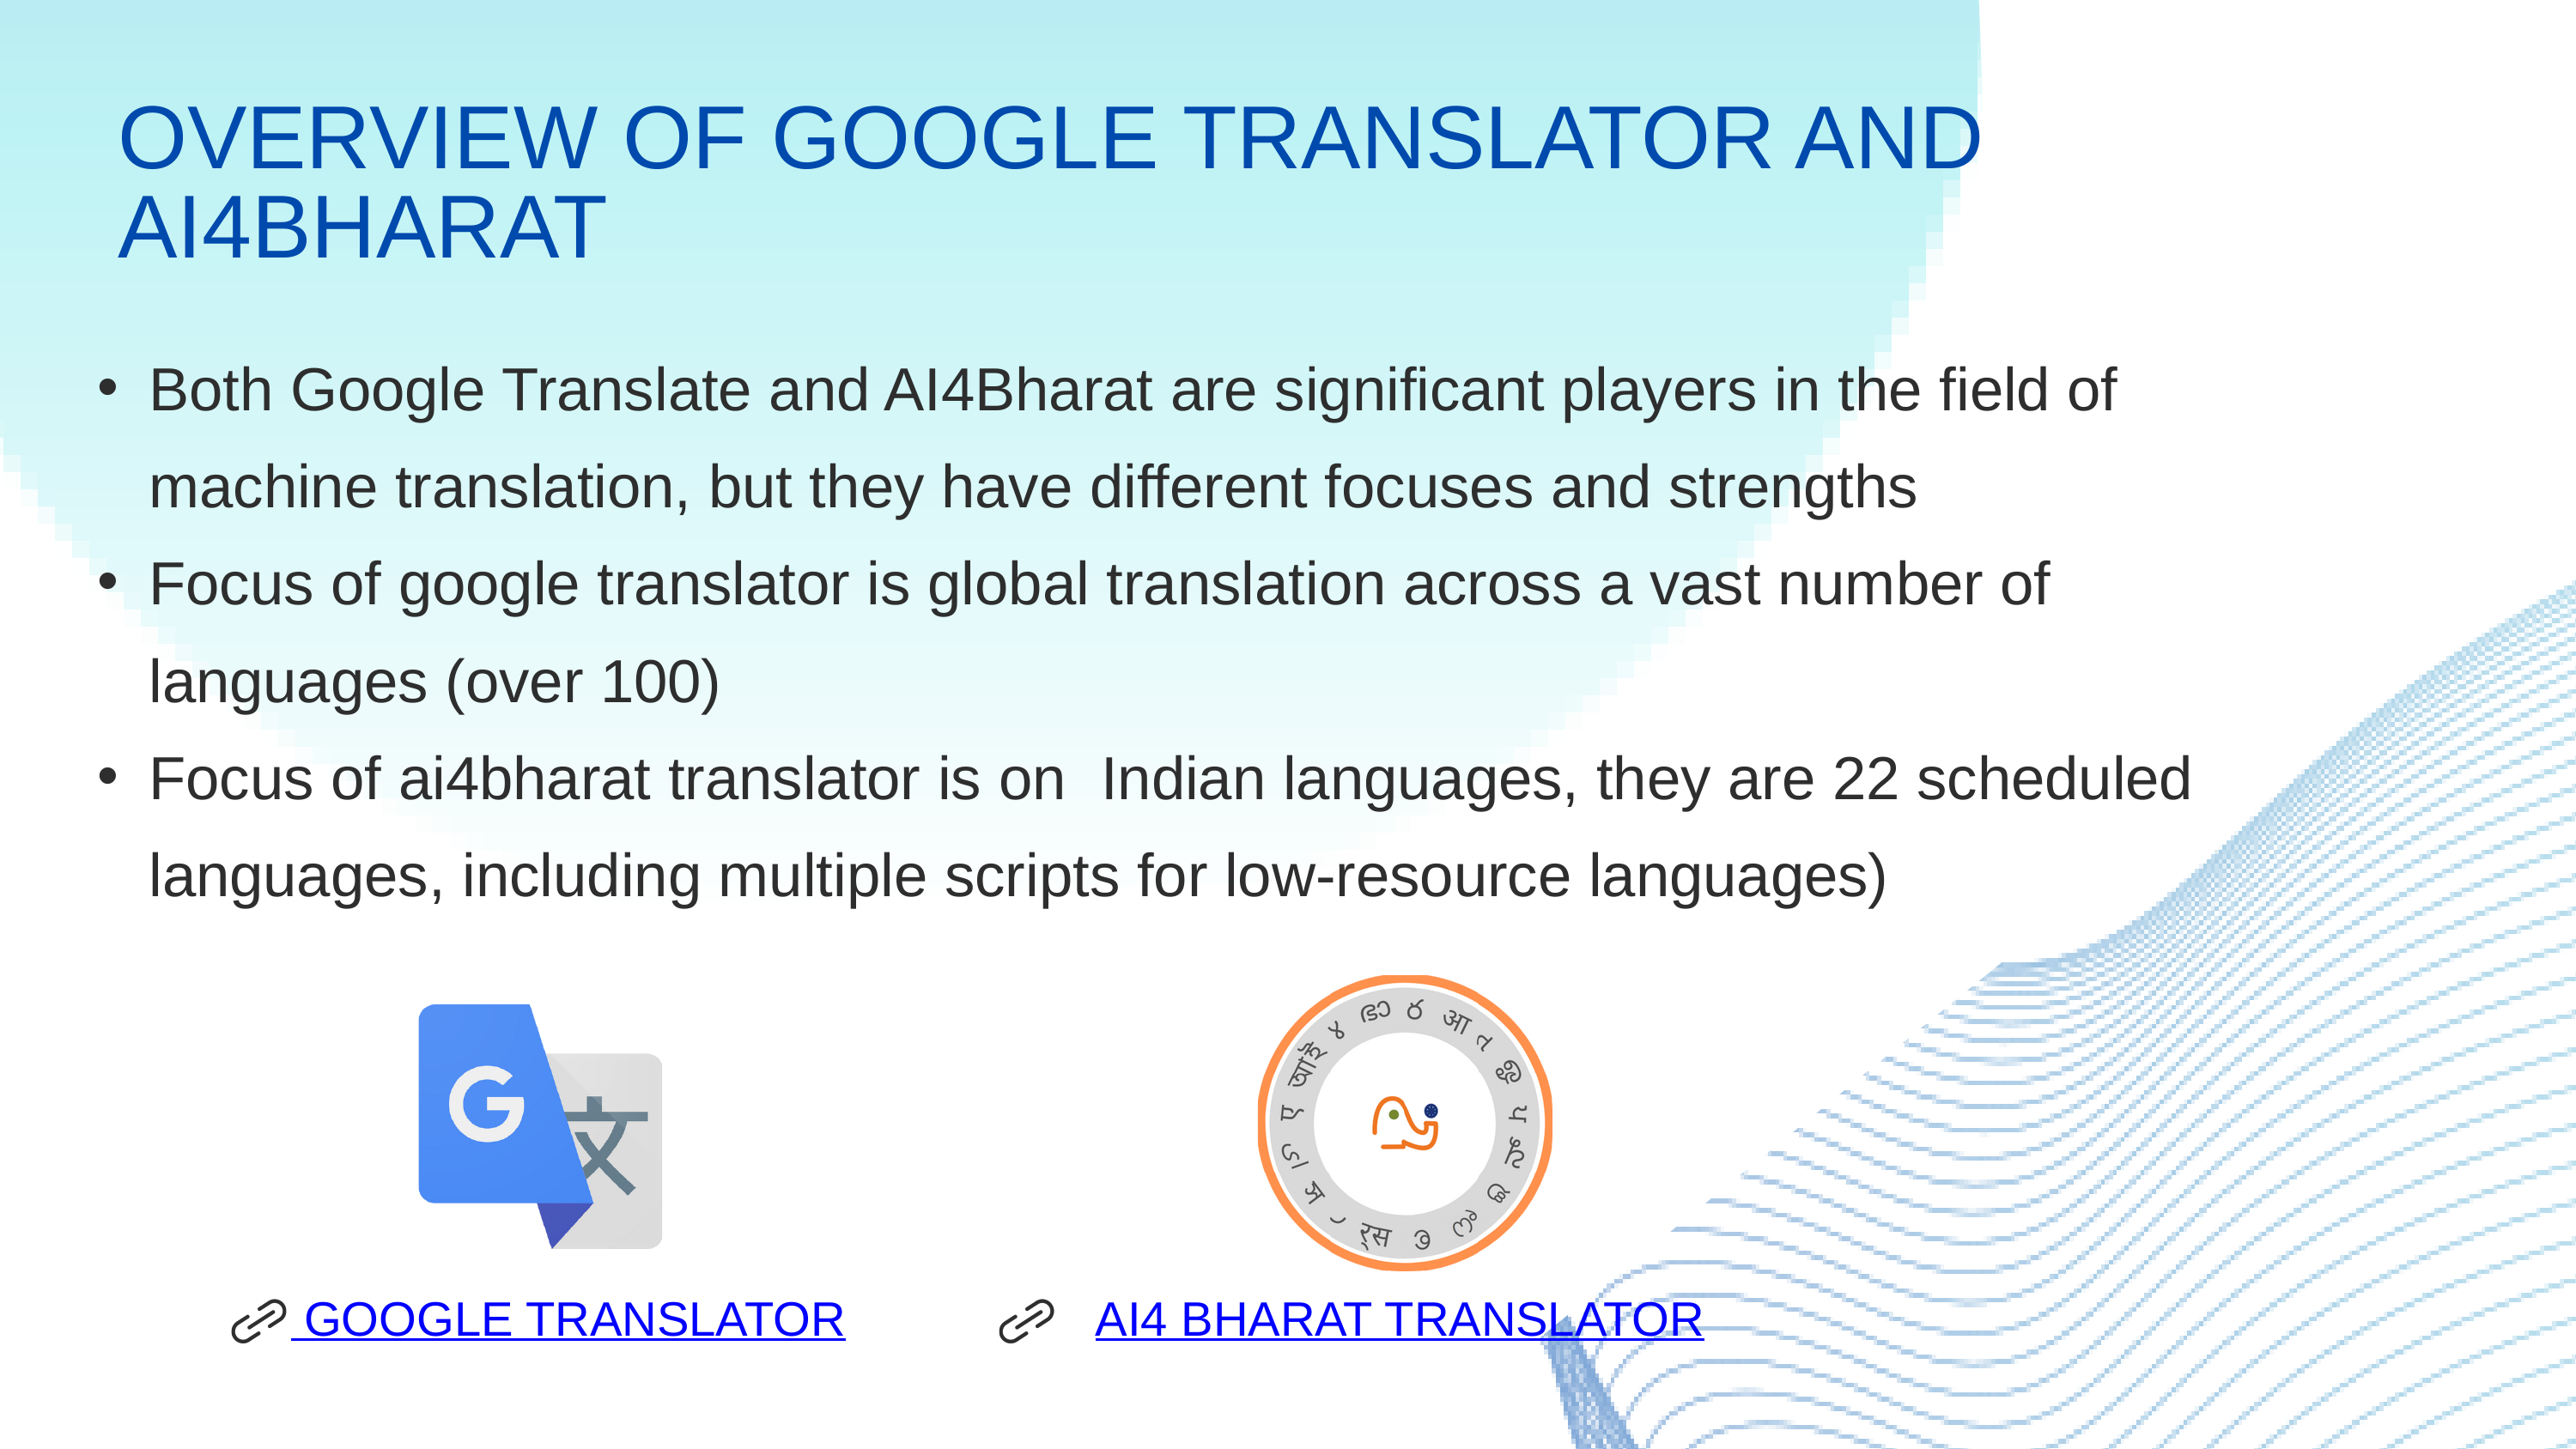

OVERVIEW OF GOOGLE TRANSLATOR AND AI4BHARAT
Both Google Translate and AI4Bharat are significant players in the field of machine translation, but they have different focuses and strengths
Focus of google translator is global translation across a vast number of languages (over 100)
Focus of ai4bharat translator is on  Indian languages, they are 22 scheduled languages, including multiple scripts for low-resource languages)

AI4 BHARAT TRANSLATOR

 GOOGLE TRANSLATOR